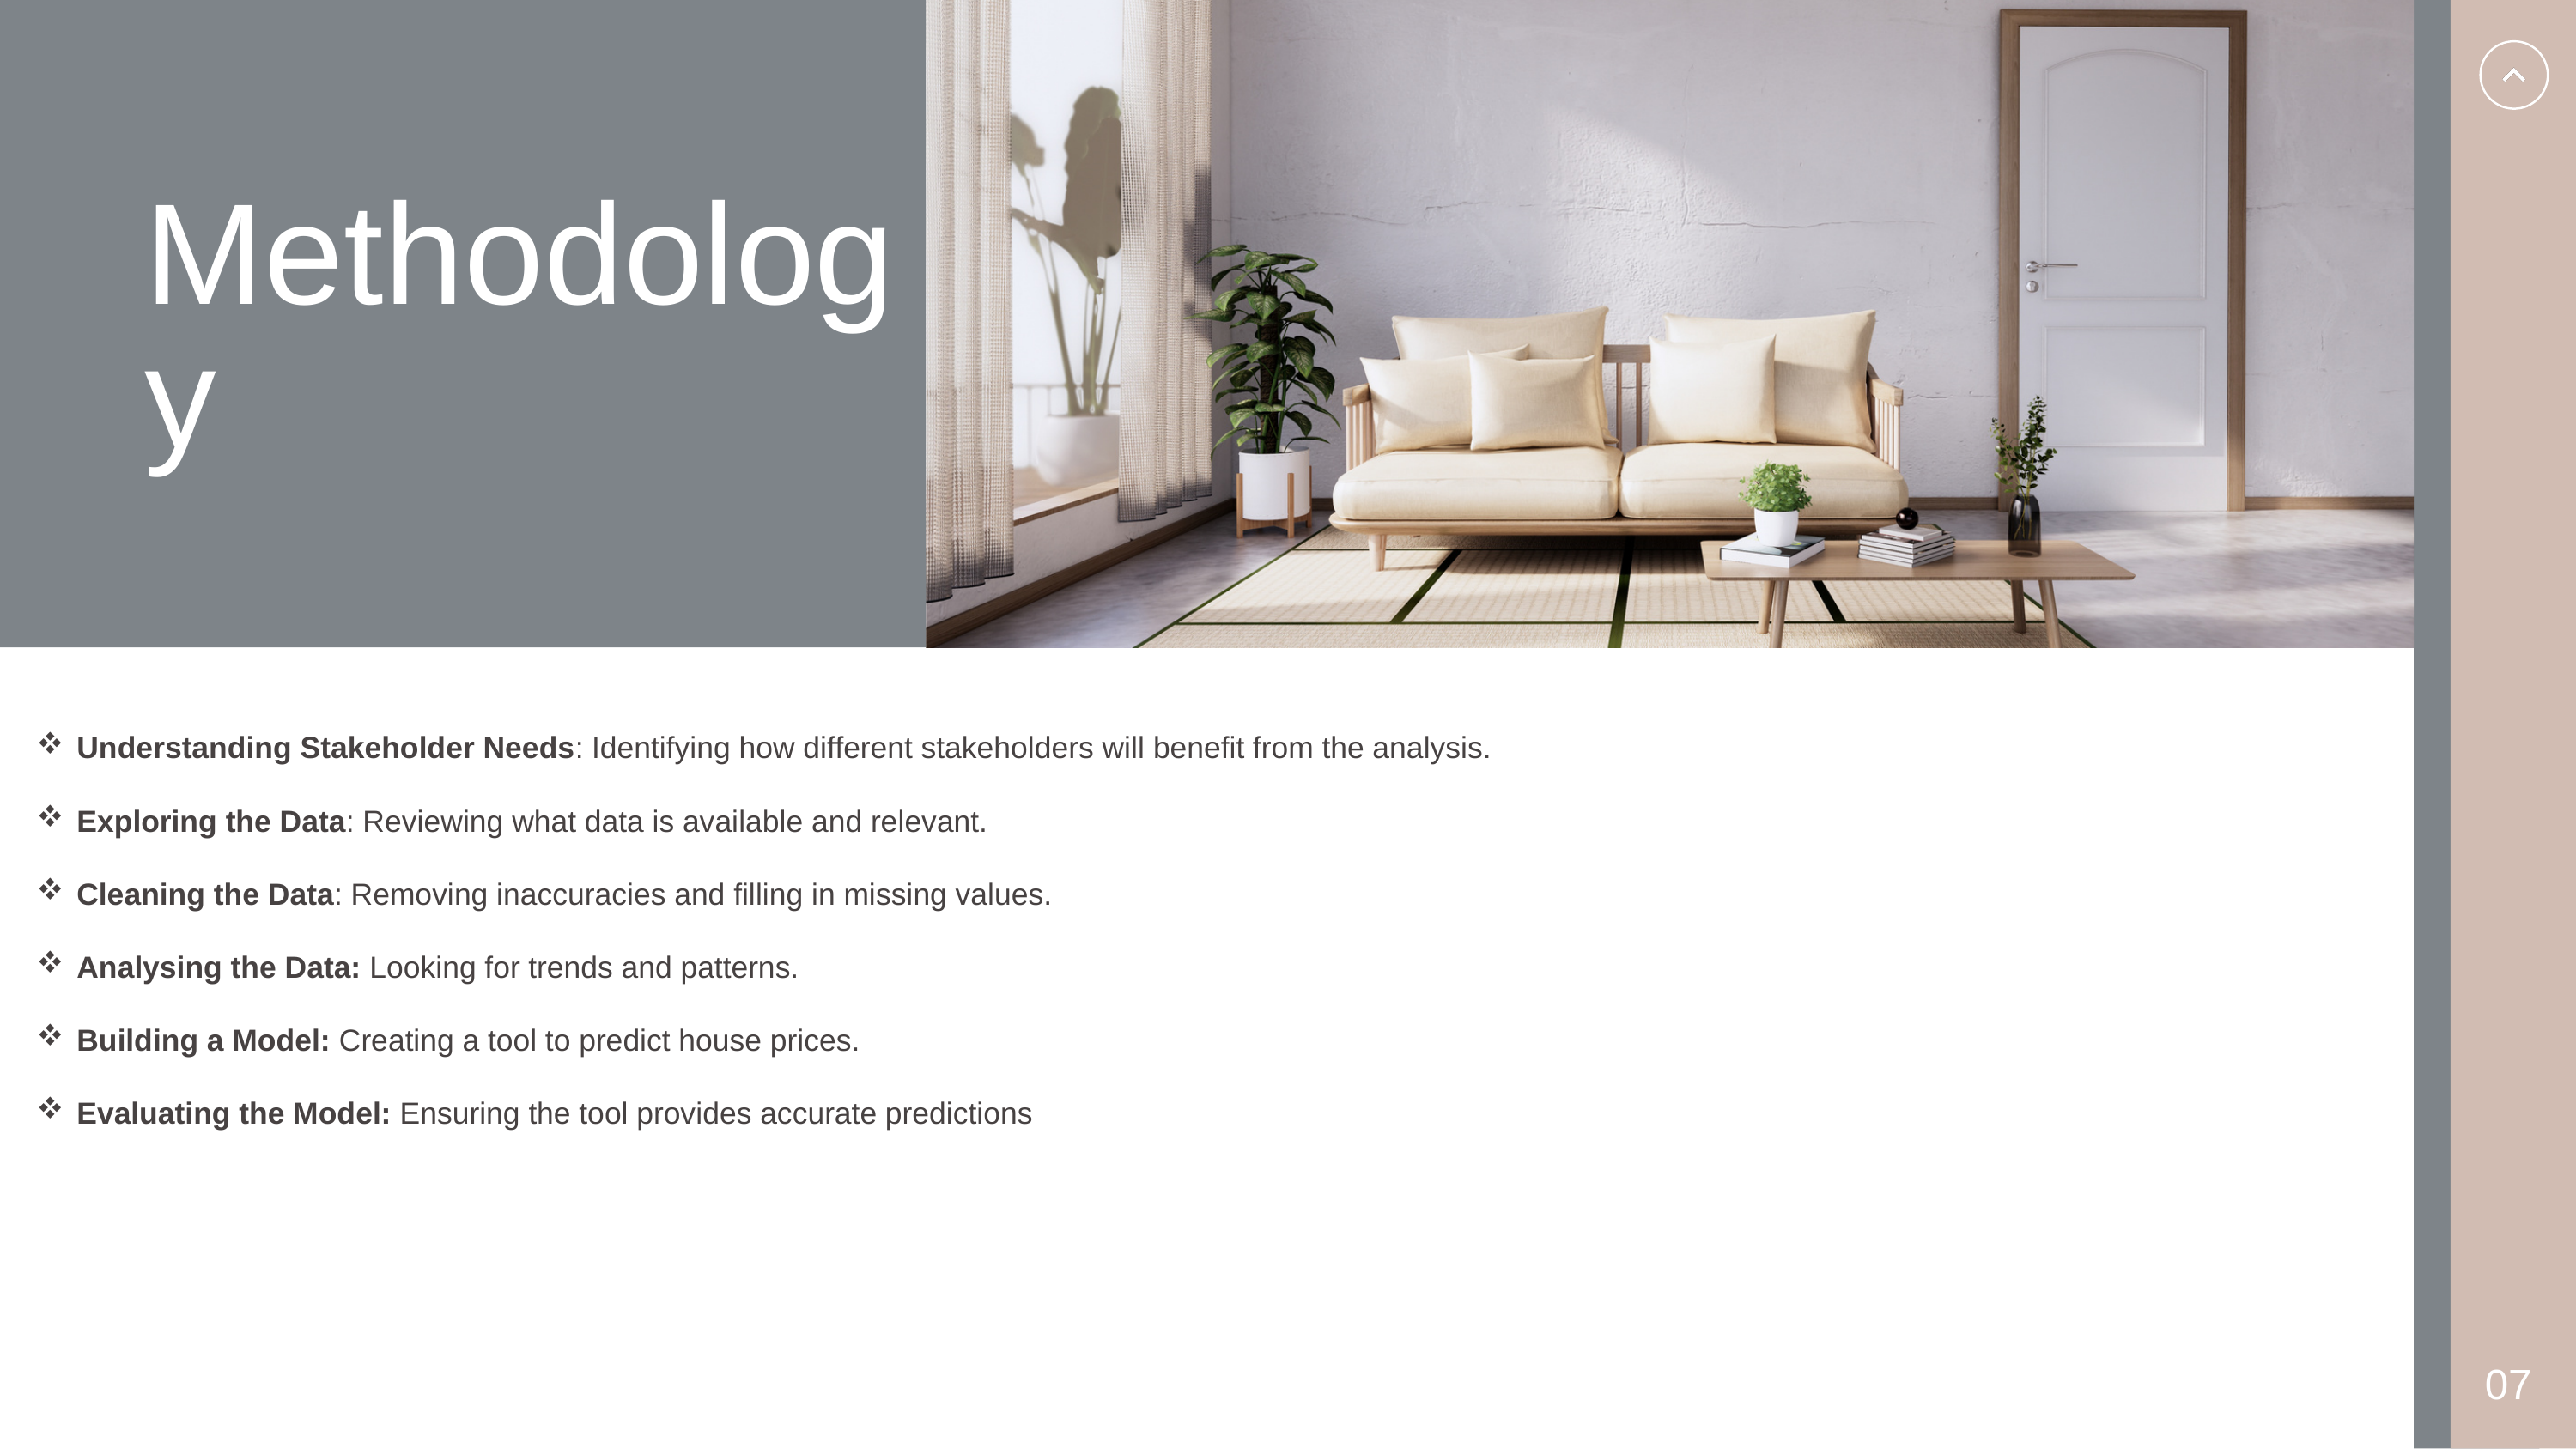

Methodology
Understanding Stakeholder Needs: Identifying how different stakeholders will benefit from the analysis.
Exploring the Data: Reviewing what data is available and relevant.
Cleaning the Data: Removing inaccuracies and filling in missing values.
Analysing the Data: Looking for trends and patterns.
Building a Model: Creating a tool to predict house prices.
Evaluating the Model: Ensuring the tool provides accurate predictions

07